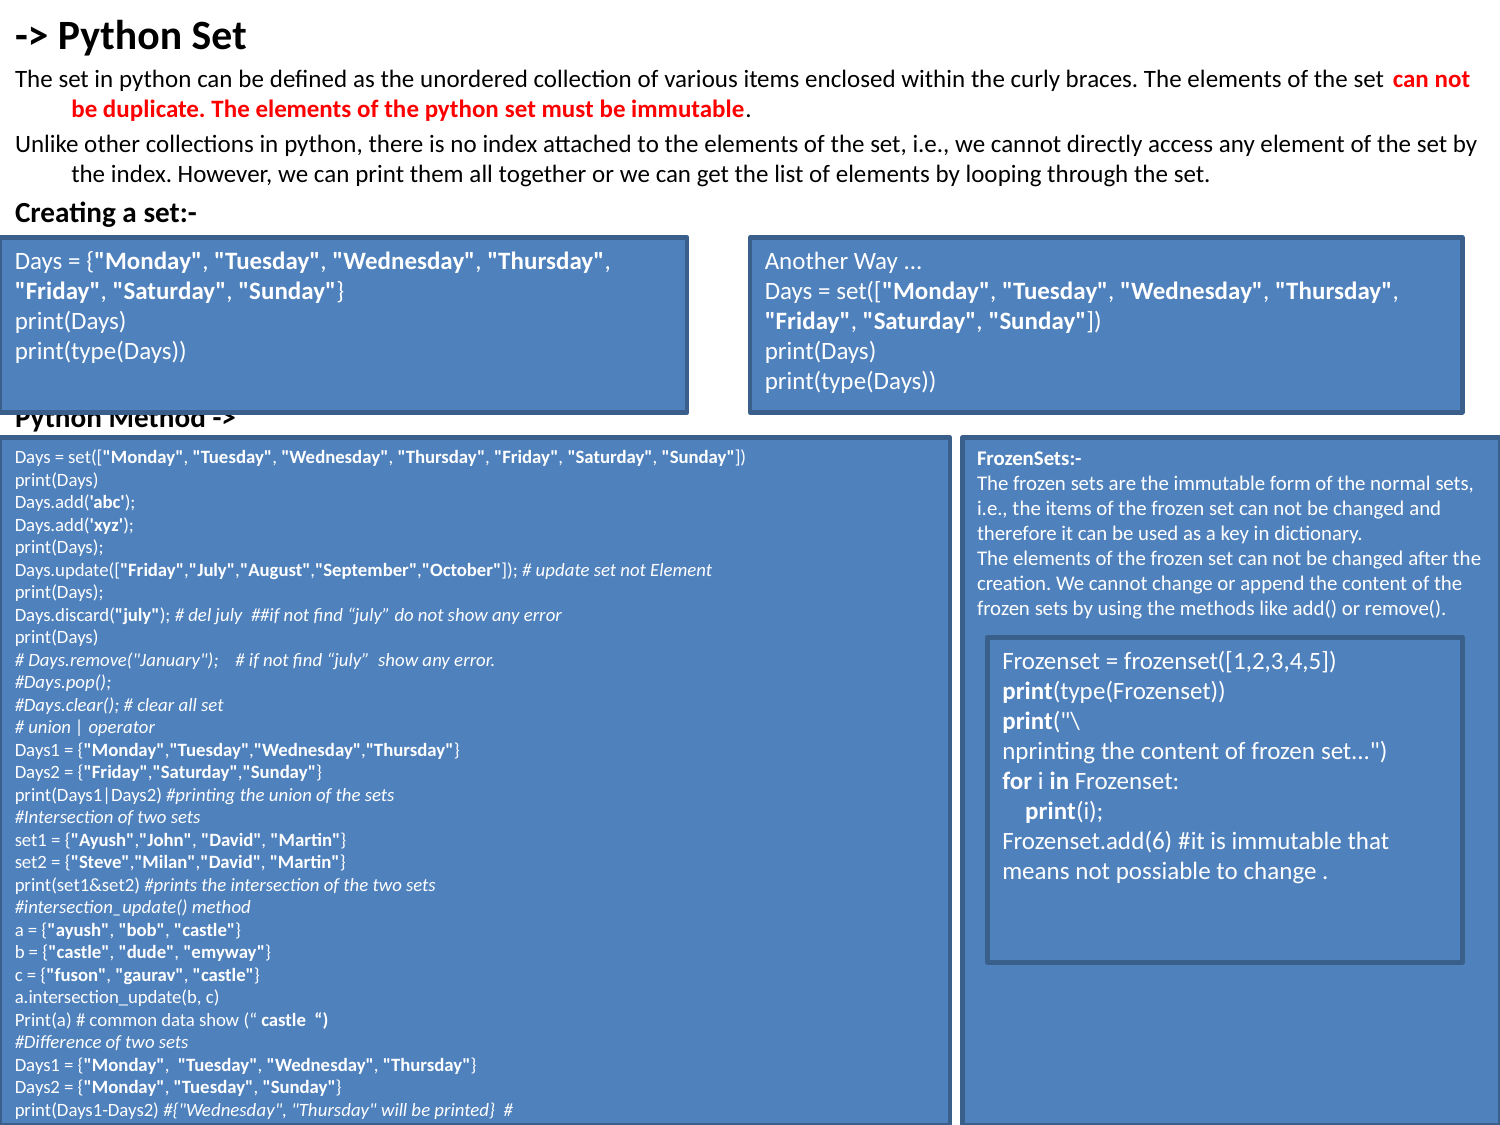

-> Python Set
The set in python can be defined as the unordered collection of various items enclosed within the curly braces. The elements of the set can not be duplicate. The elements of the python set must be immutable.
Unlike other collections in python, there is no index attached to the elements of the set, i.e., we cannot directly access any element of the set by the index. However, we can print them all together or we can get the list of elements by looping through the set.
Creating a set:-

Python Method ->

Days = {"Monday", "Tuesday", "Wednesday", "Thursday", "Friday", "Saturday", "Sunday"}
print(Days)
print(type(Days))
Another Way ...
Days = set(["Monday", "Tuesday", "Wednesday", "Thursday", "Friday", "Saturday", "Sunday"])
print(Days)
print(type(Days))
Days = set(["Monday", "Tuesday", "Wednesday", "Thursday", "Friday", "Saturday", "Sunday"])
print(Days)
Days.add('abc');
Days.add('xyz');
print(Days);
Days.update(["Friday","July","August","September","October"]); # update set not Element
print(Days);
Days.discard("july"); # del july  ##if not find “july” do not show any error
print(Days)
# Days.remove("January");    # if not find “july”  show any error.
#Days.pop();
#Days.clear(); # clear all set
# union | operator
Days1 = {"Monday","Tuesday","Wednesday","Thursday"}
Days2 = {"Friday","Saturday","Sunday"}
print(Days1|Days2) #printing the union of the sets
#Intersection of two sets
set1 = {"Ayush","John", "David", "Martin"}
set2 = {"Steve","Milan","David", "Martin"}
print(set1&set2) #prints the intersection of the two sets
#intersection_update() method
a = {"ayush", "bob", "castle"}
b = {"castle", "dude", "emyway"}
c = {"fuson", "gaurav", "castle"}
a.intersection_update(b, c)
Print(a) # common data show (“ castle  “)
#Difference of two sets
Days1 = {"Monday",  "Tuesday", "Wednesday", "Thursday"}
Days2 = {"Monday", "Tuesday", "Sunday"}
print(Days1-Days2) #{"Wednesday", "Thursday" will be printed}  #
FrozenSets:-
The frozen sets are the immutable form of the normal sets, i.e., the items of the frozen set can not be changed and therefore it can be used as a key in dictionary.
The elements of the frozen set can not be changed after the creation. We cannot change or append the content of the frozen sets by using the methods like add() or remove().

Frozenset = frozenset([1,2,3,4,5])
print(type(Frozenset))
print("\nprinting the content of frozen set...")
for i in Frozenset:
    print(i);
Frozenset.add(6) #it is immutable that means not possiable to change .